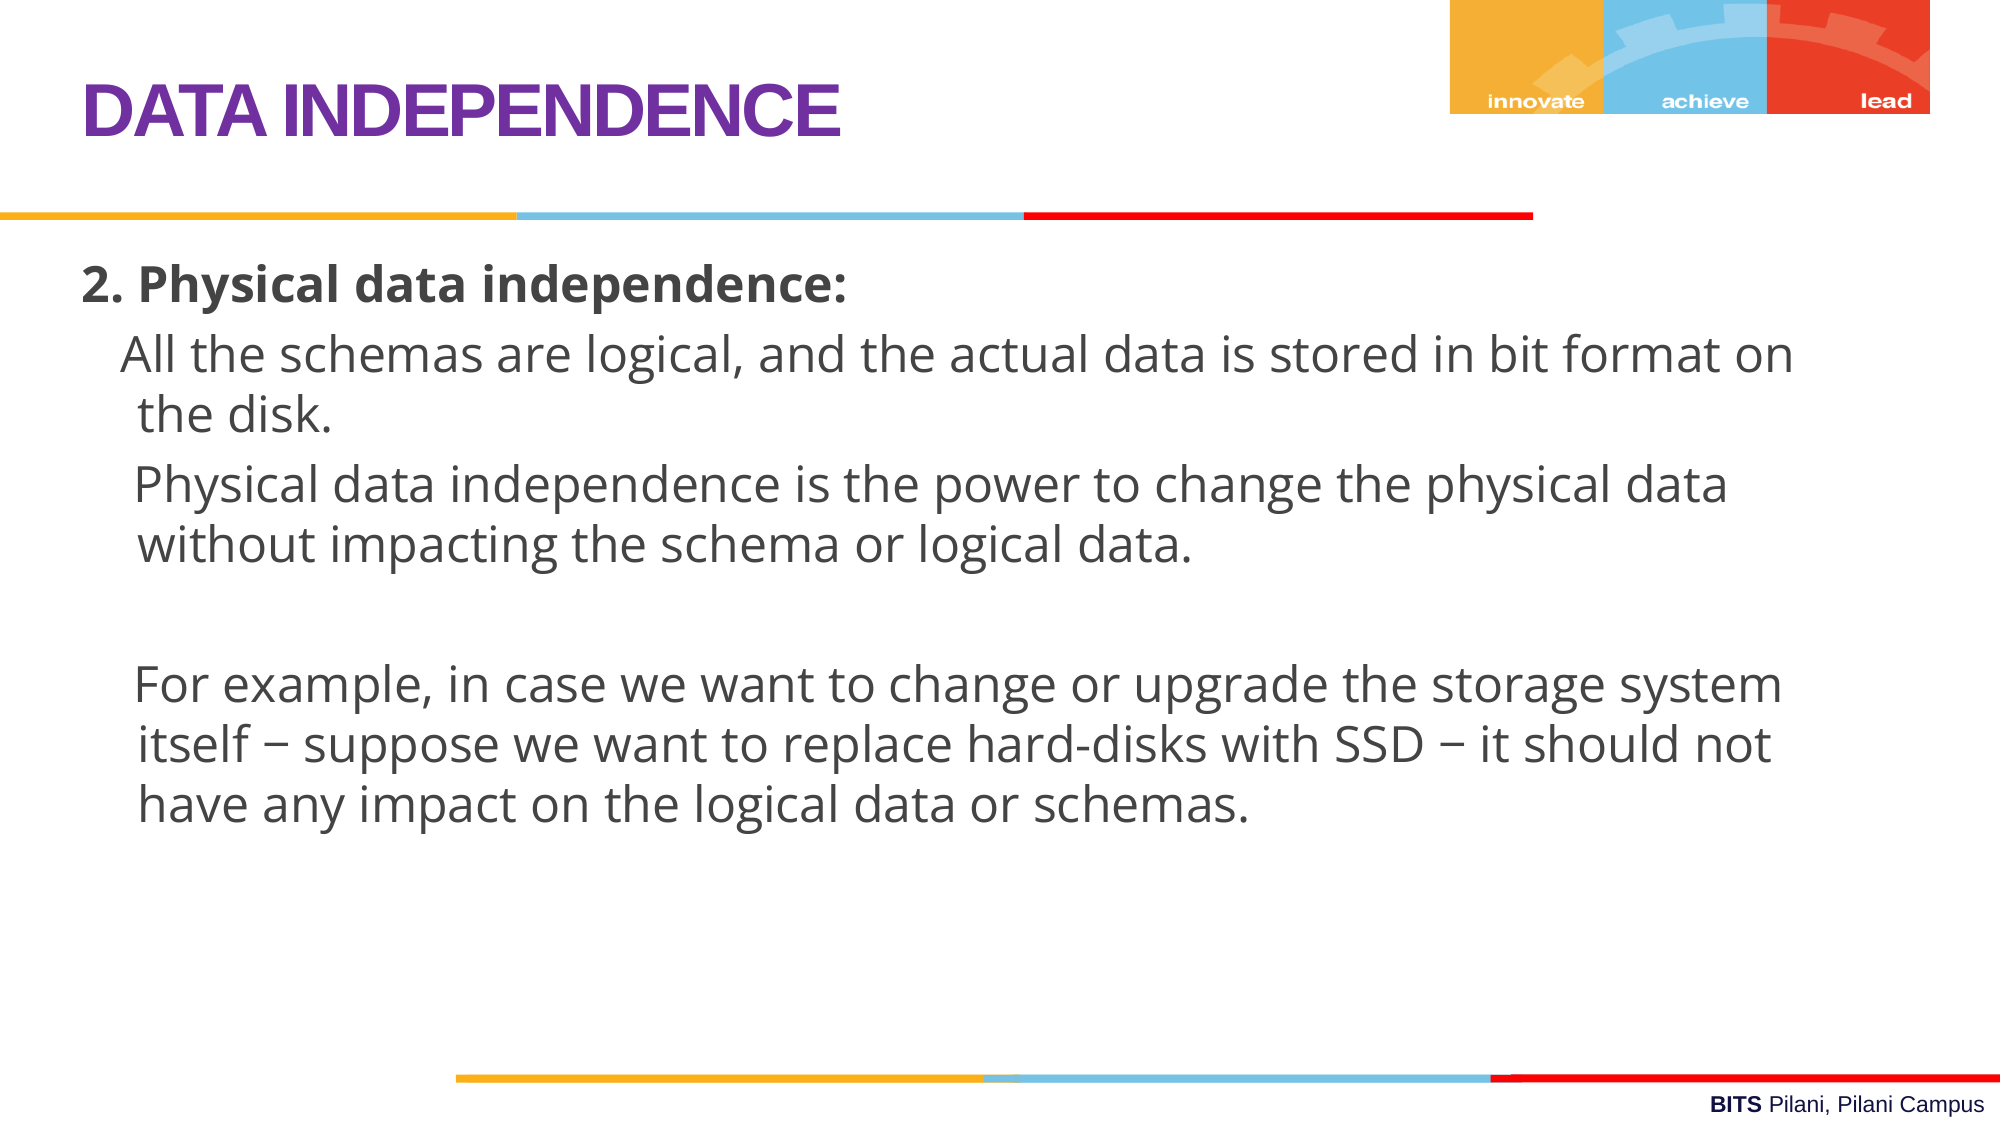

DATA INDEPENDENCE

2. Physical data independence:
   All the schemas are logical, and the actual data is stored in bit format on the disk.
    Physical data independence is the power to change the physical data without impacting the schema or logical data.

    For example, in case we want to change or upgrade the storage system itself − suppose we want to replace hard-disks with SSD − it should not have any impact on the logical data or schemas.